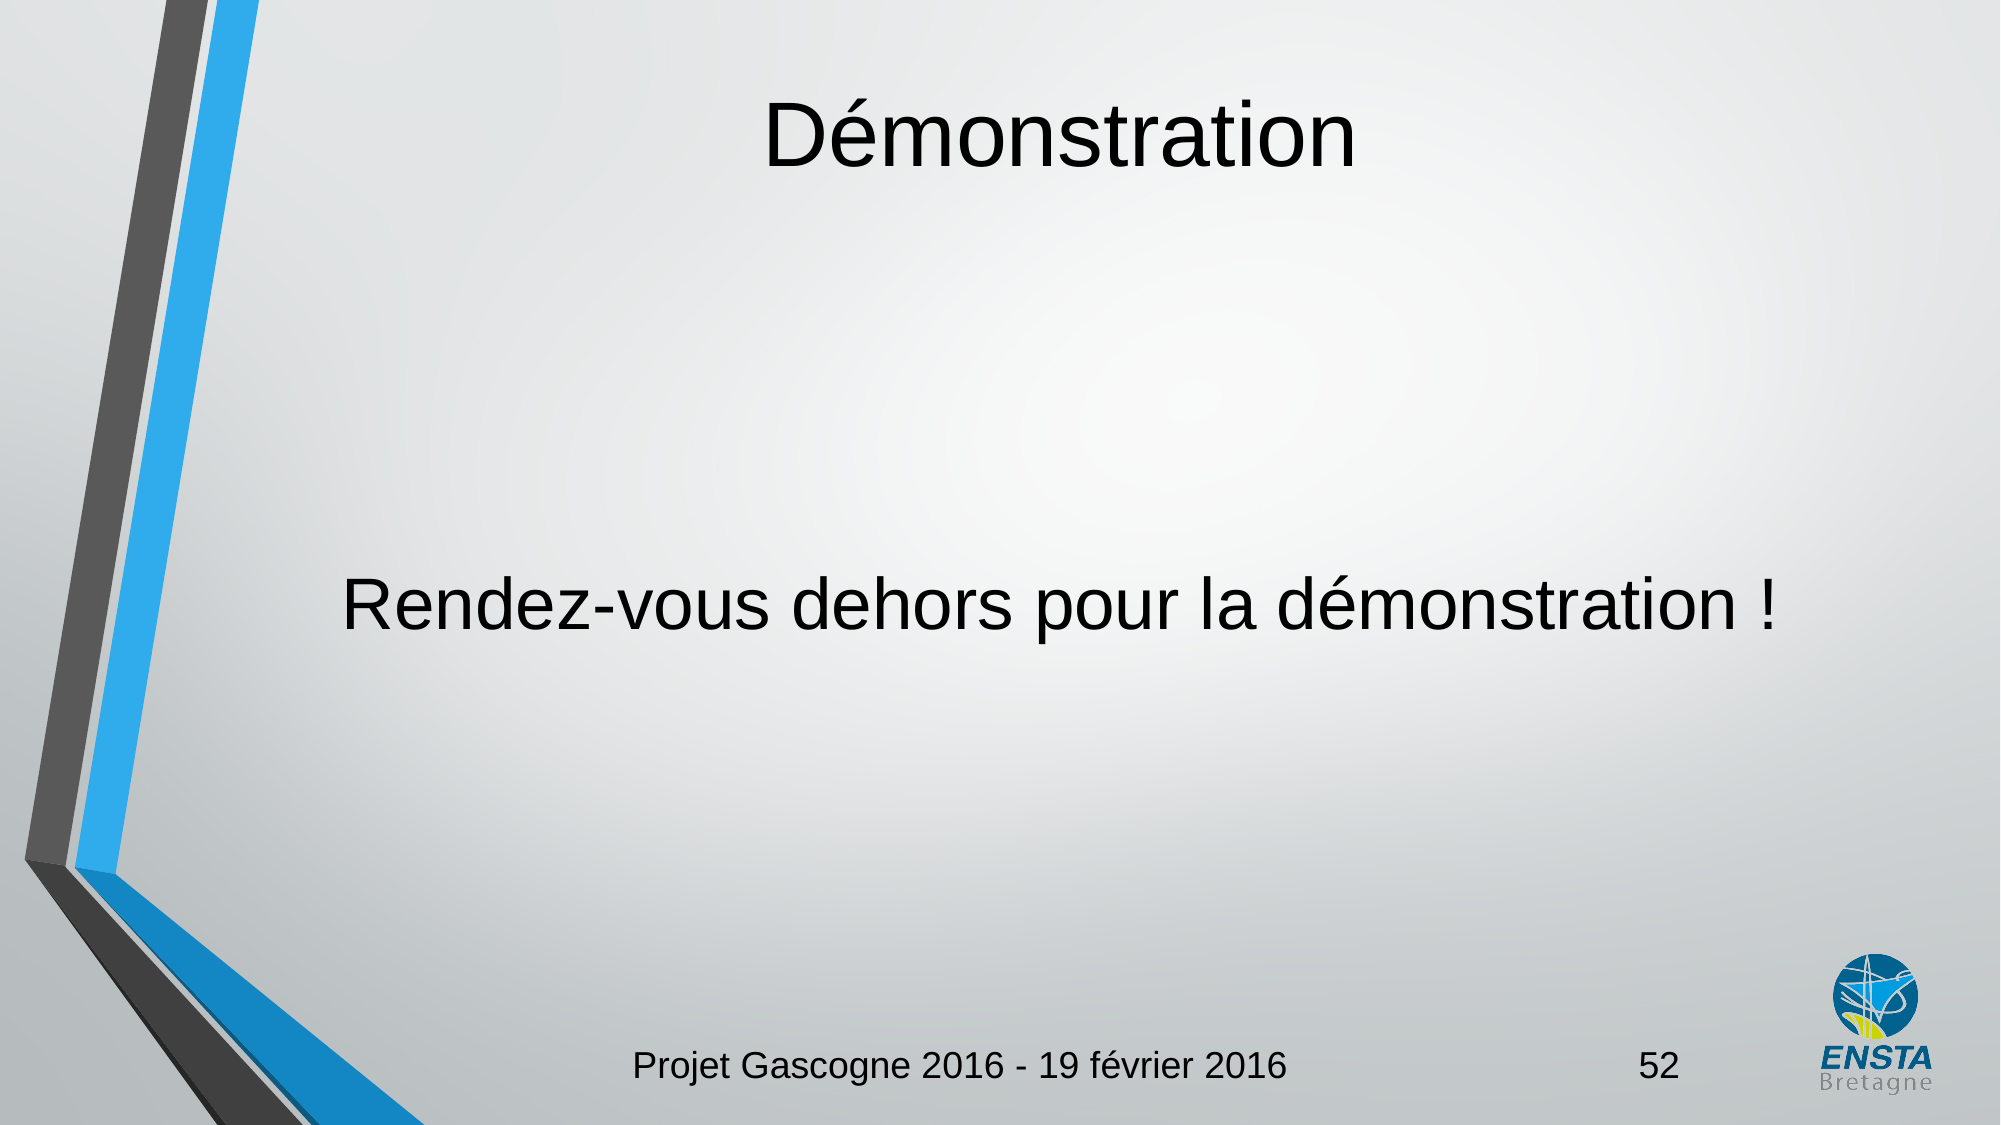

# Démonstration
Rendez-vous dehors pour la démonstration !
52
Projet Gascogne 2016 - 19 février 2016